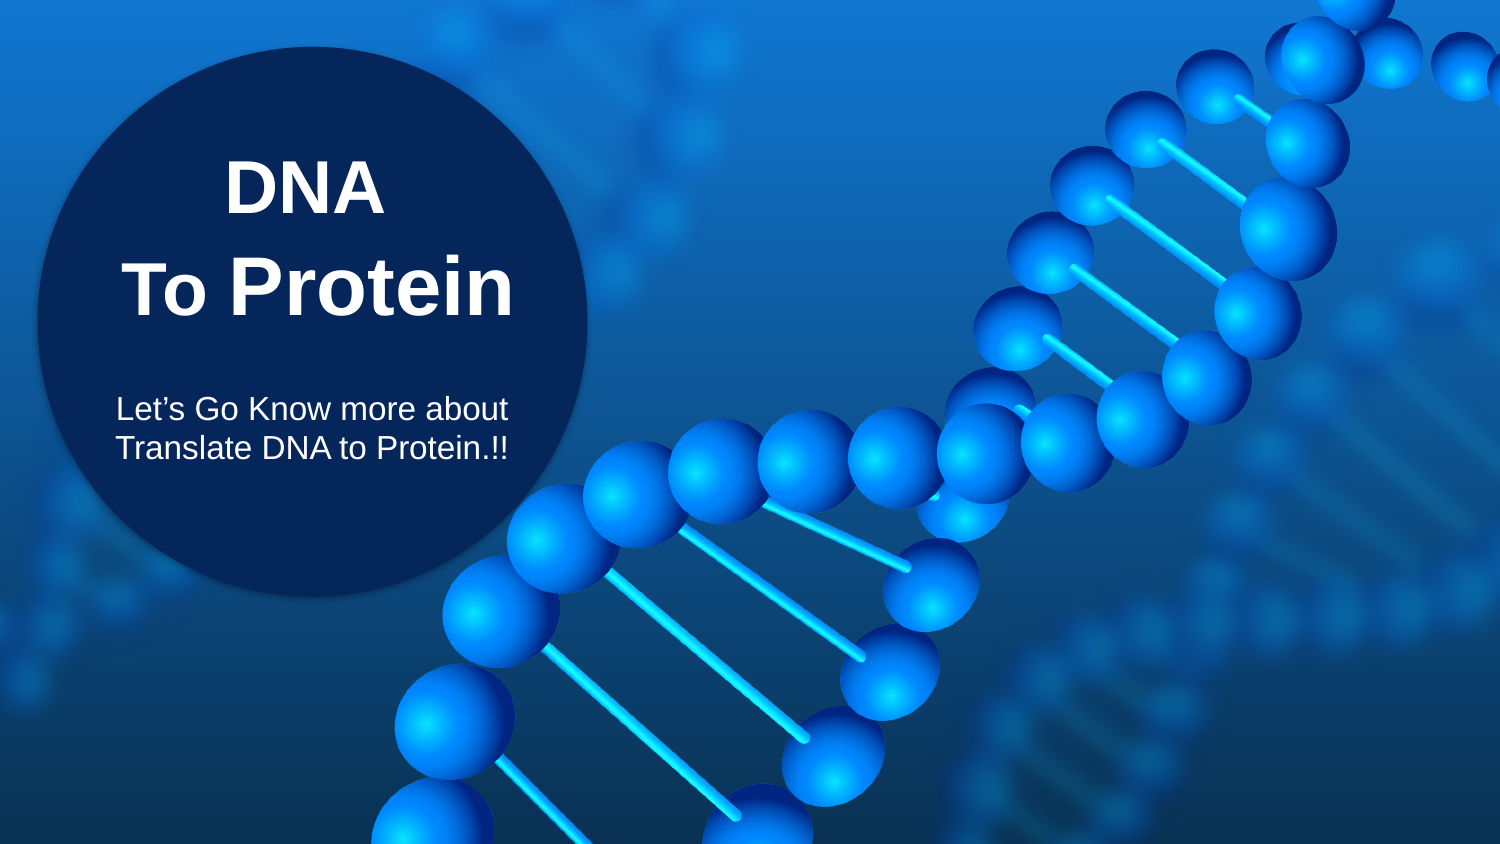

# DNA To Protein
Let’s Go Know more about Translate DNA to Protein.!!